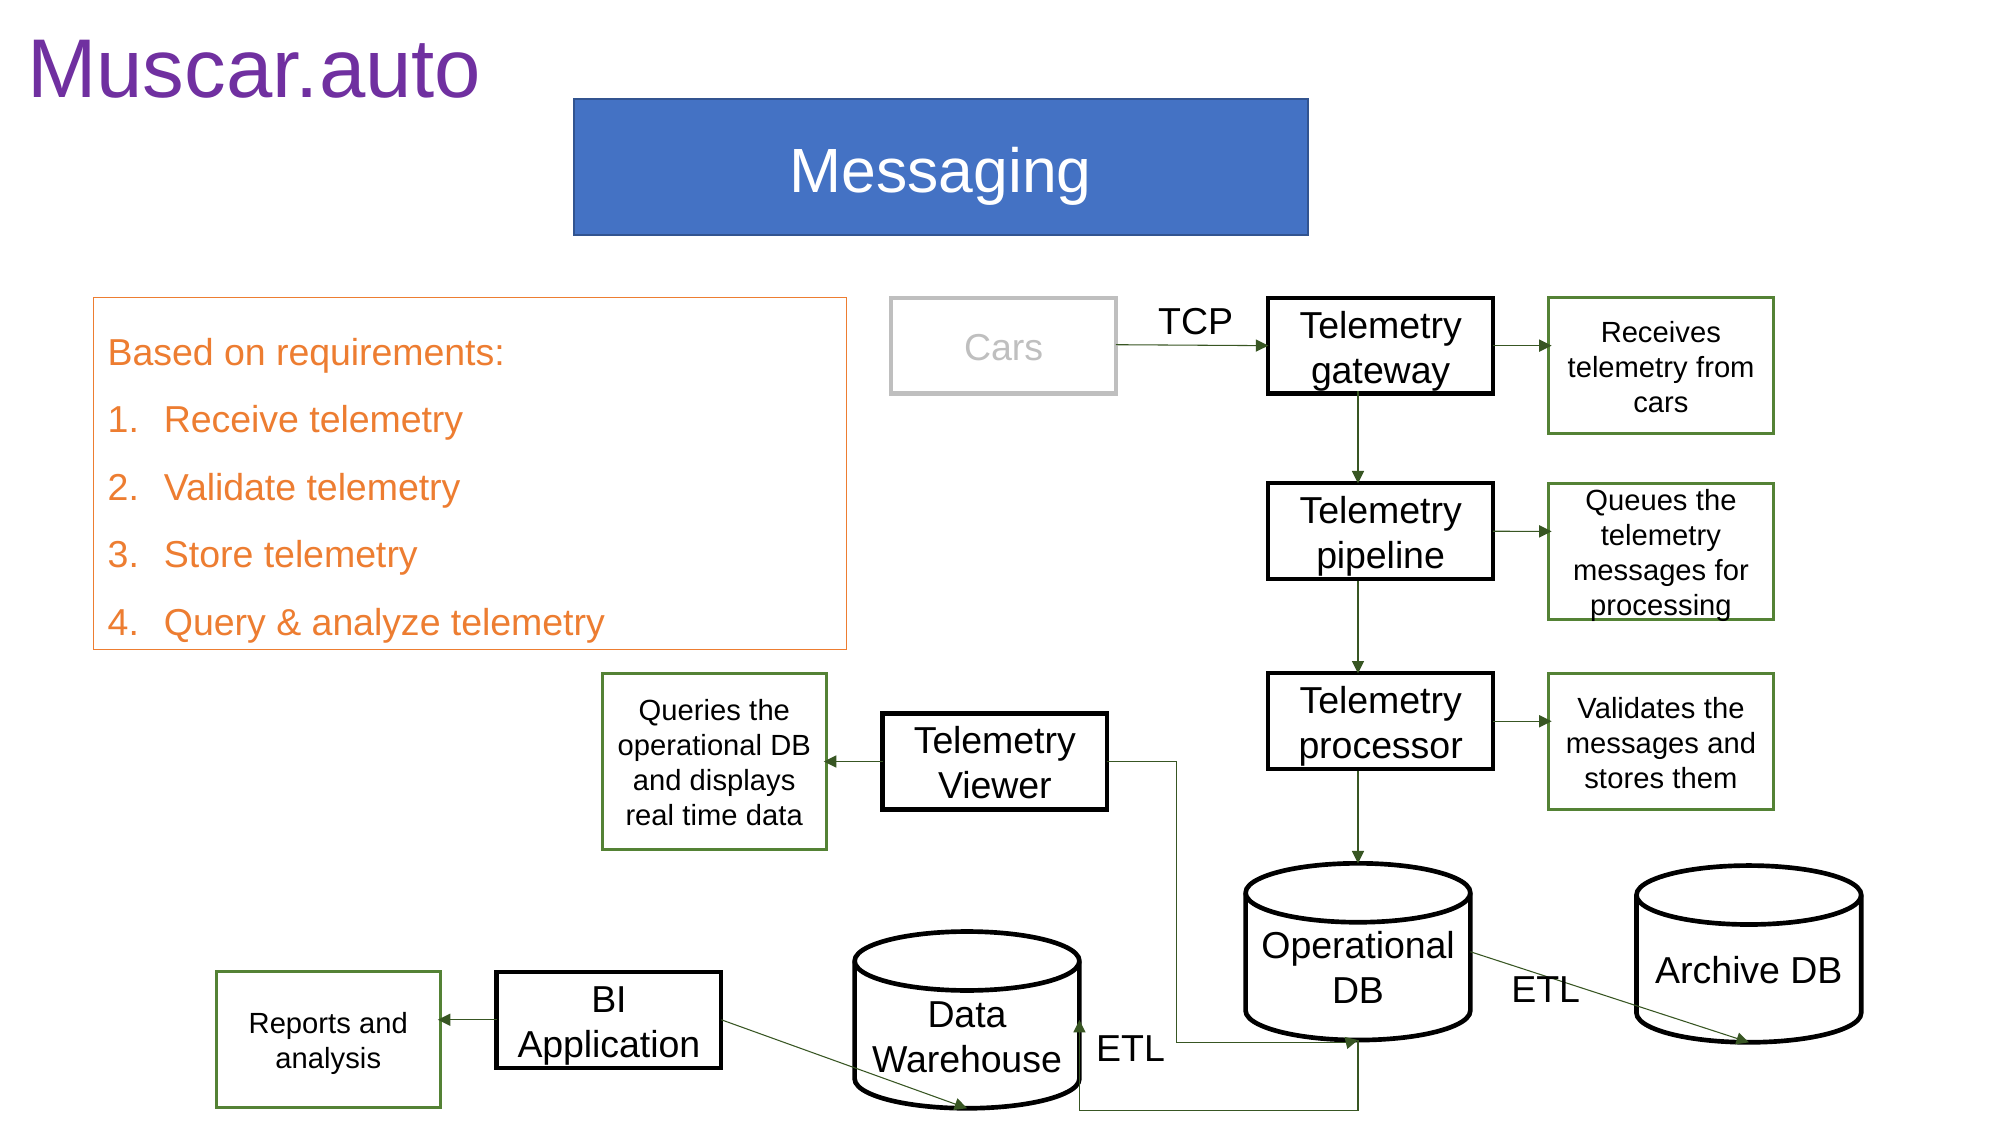

Muscar.auto
Messaging
TCP
Based on requirements:
Receive telemetry
Validate telemetry
Store telemetry
Query & analyze telemetry
Cars
Telemetry gateway
Receives telemetry from cars
Telemetry pipeline
Queues the telemetry messages for processing
Telemetry processor
Validates the messages and stores them
Queries the operational DB and displays real time data
Telemetry Viewer
Operational DB
Archive DB
Data Warehouse
ETL
Reports and analysis
BI Application
ETL